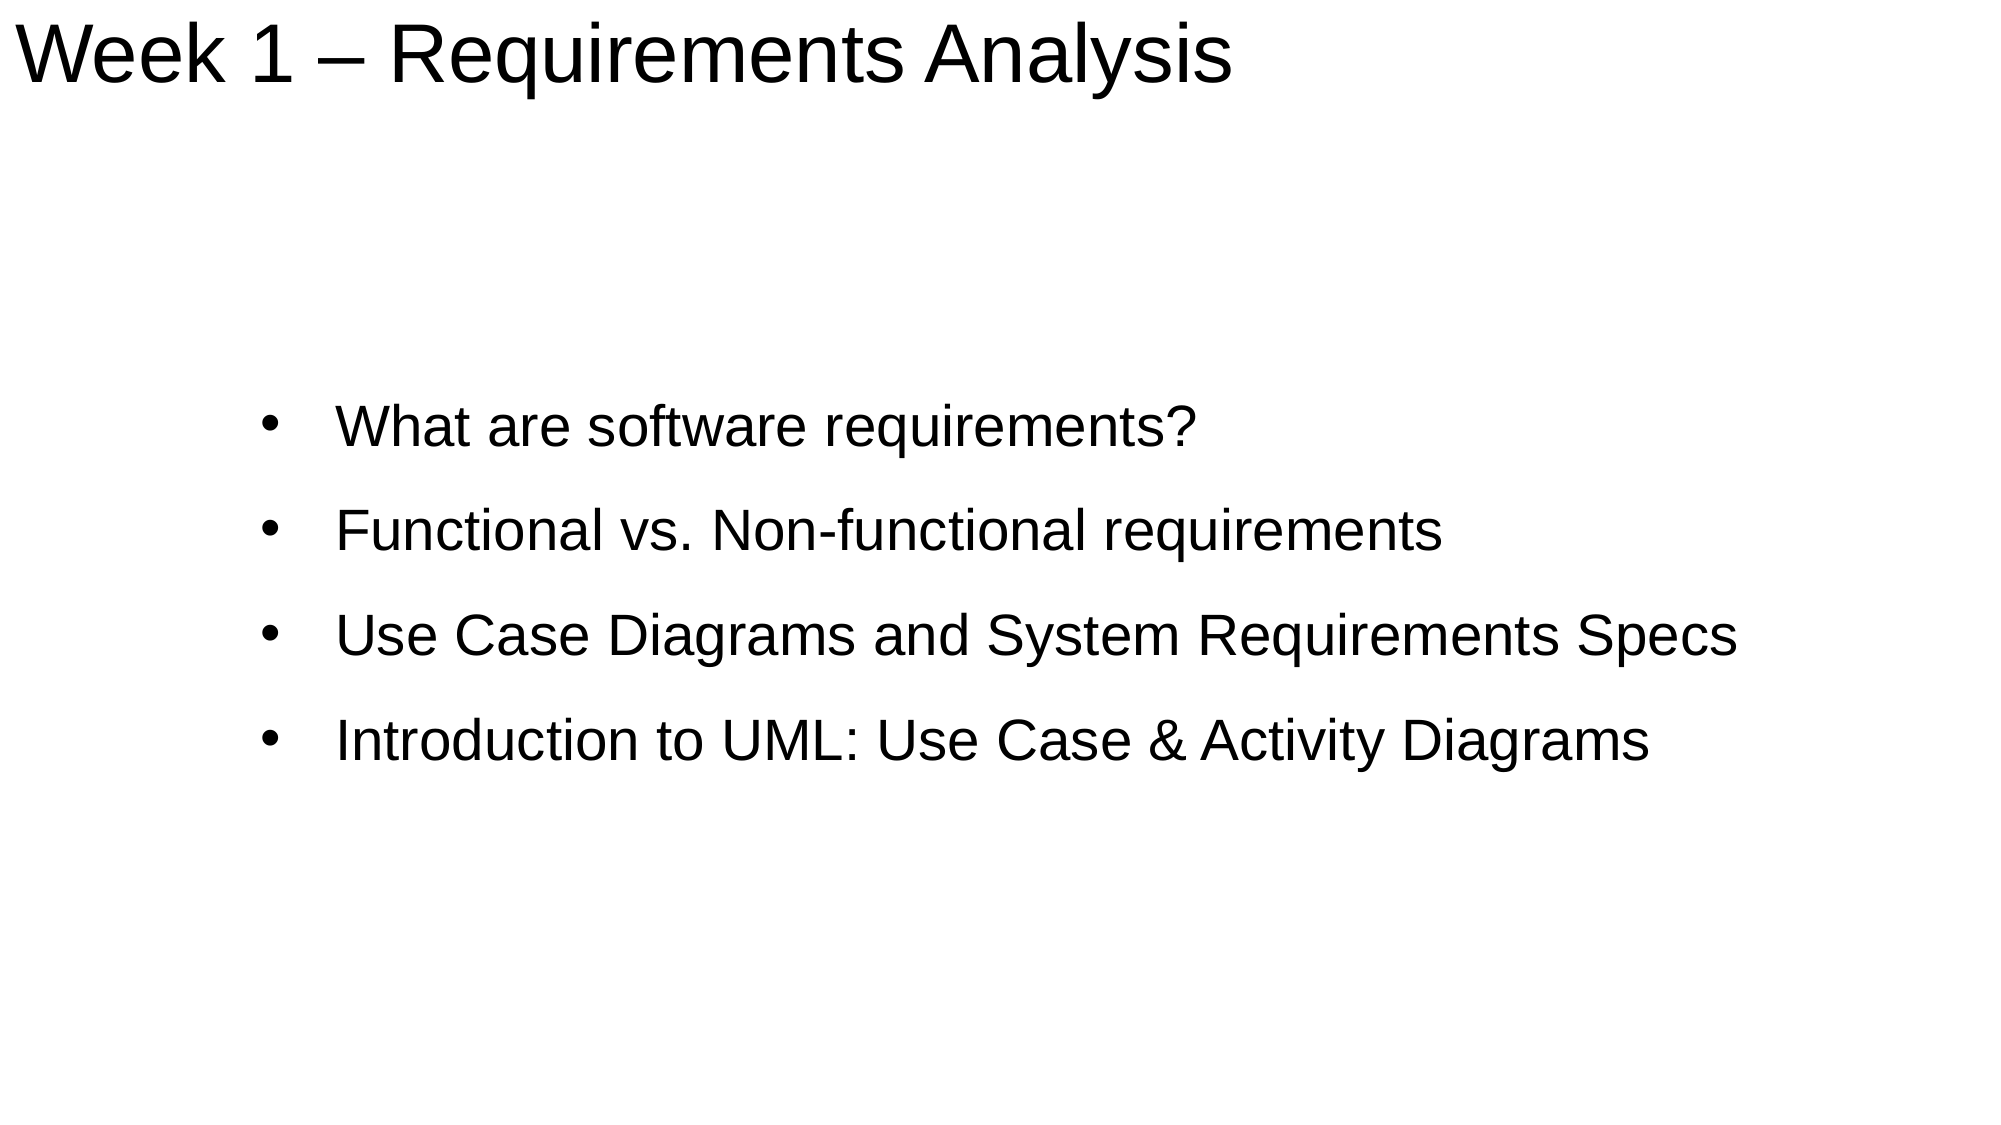

# Week 1 – Requirements Analysis
What are software requirements?
Functional vs. Non-functional requirements
Use Case Diagrams and System Requirements Specs
Introduction to UML: Use Case & Activity Diagrams